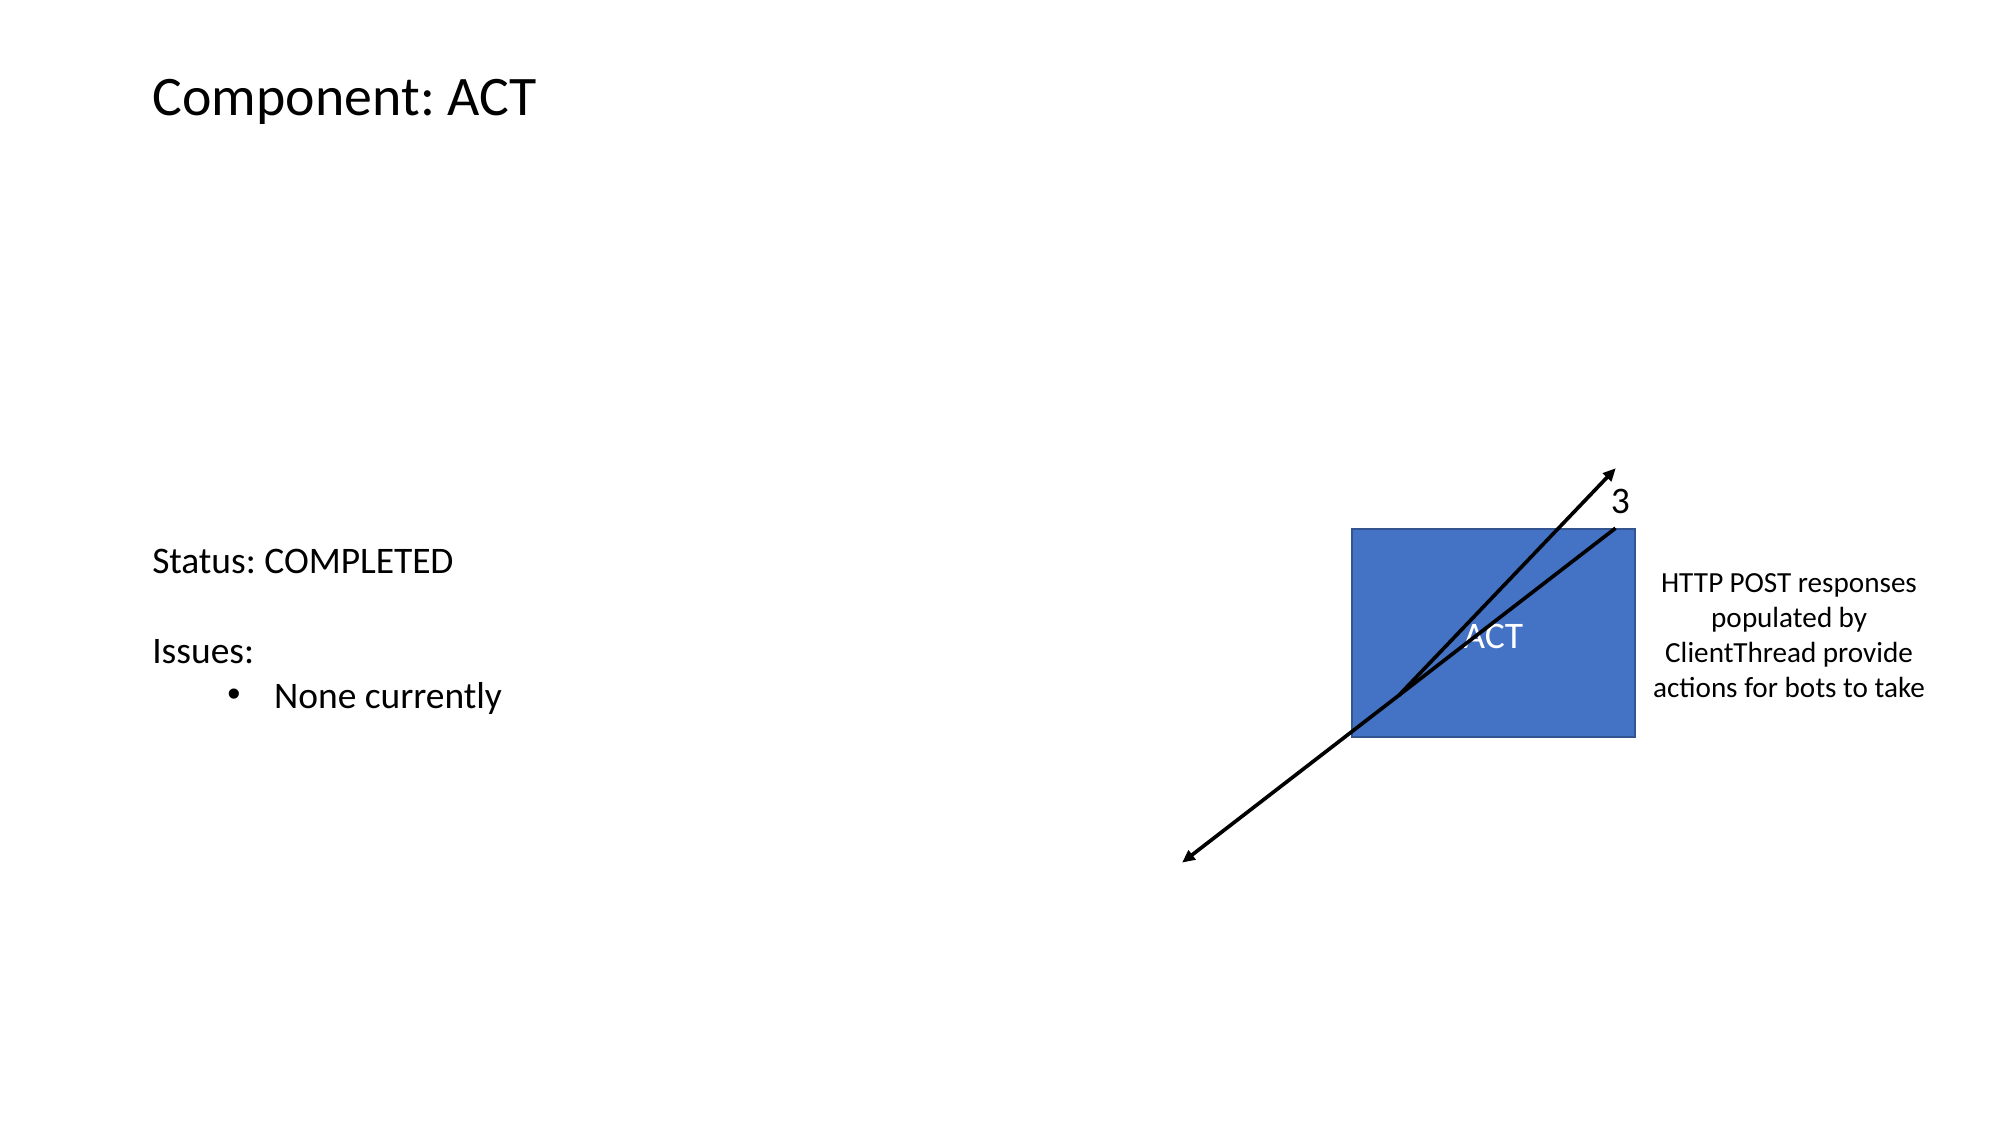

# Component: ACT
3
Status: COMPLETED

Issues:
None currently
ACT
HTTP POST responses populated by ClientThread provide actions for bots to take